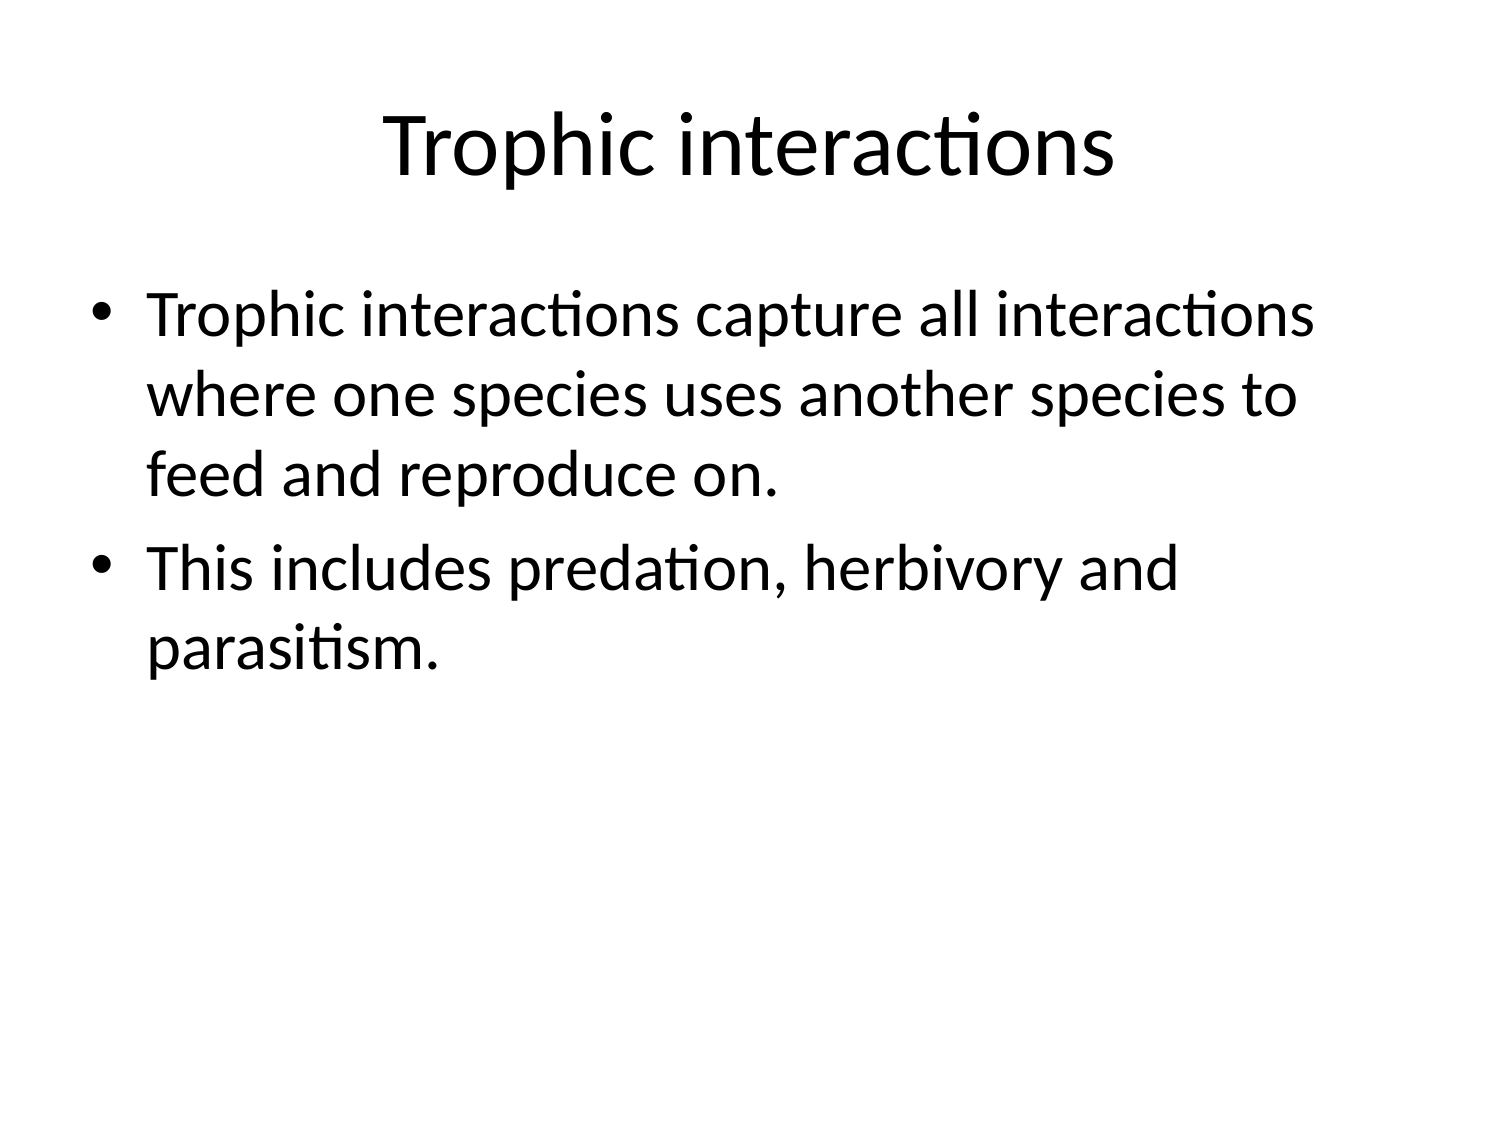

Trophic interactions
Trophic interactions capture all interactions where one species uses another species to feed and reproduce on.
This includes predation, herbivory and parasitism.